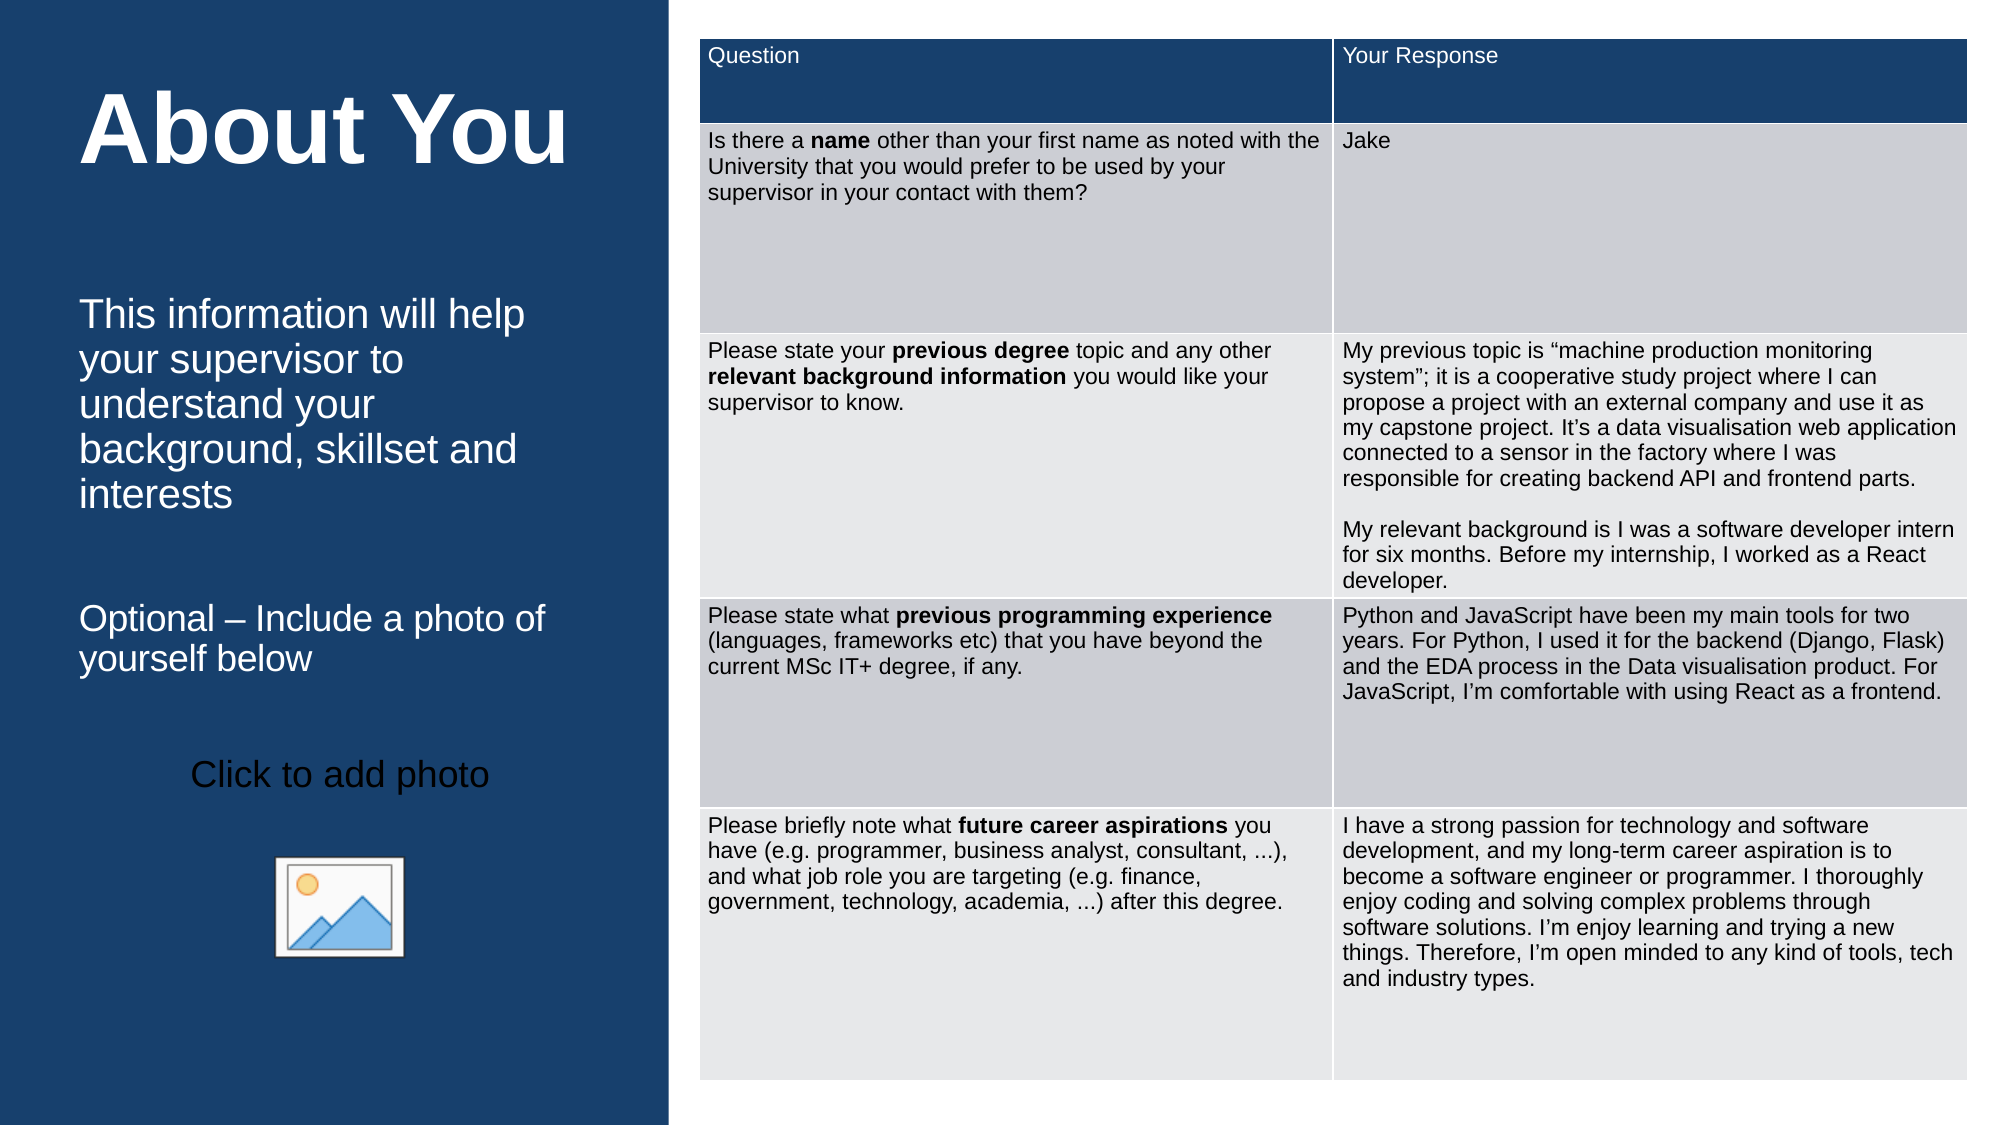

| Question | Your Response |
| --- | --- |
| Is there a name other than your first name as noted with the University that you would prefer to be used by your supervisor in your contact with them? | Jake |
| Please state your previous degree topic and any other relevant background information you would like your supervisor to know. | My previous topic is “machine production monitoring system”; it is a cooperative study project where I can propose a project with an external company and use it as my capstone project. It’s a data visualisation web application connected to a sensor in the factory where I was responsible for creating backend API and frontend parts. My relevant background is I was a software developer intern for six months. Before my internship, I worked as a React developer. |
| Please state what previous programming experience (languages, frameworks etc) that you have beyond the current MSc IT+ degree, if any. | Python and JavaScript have been my main tools for two years. For Python, I used it for the backend (Django, Flask) and the EDA process in the Data visualisation product. For JavaScript, I’m comfortable with using React as a frontend. |
| Please briefly note what future career aspirations you have (e.g. programmer, business analyst, consultant, ...), and what job role you are targeting (e.g. finance, government, technology, academia, ...) after this degree. | I have a strong passion for technology and software development, and my long-term career aspiration is to become a software engineer or programmer. I thoroughly enjoy coding and solving complex problems through software solutions. I’m enjoy learning and trying a new things. Therefore, I’m open minded to any kind of tools, tech and industry types. |
# About You This information will help your supervisor to understand your background, skillset and interests Optional – Include a photo of yourself below

2023
3